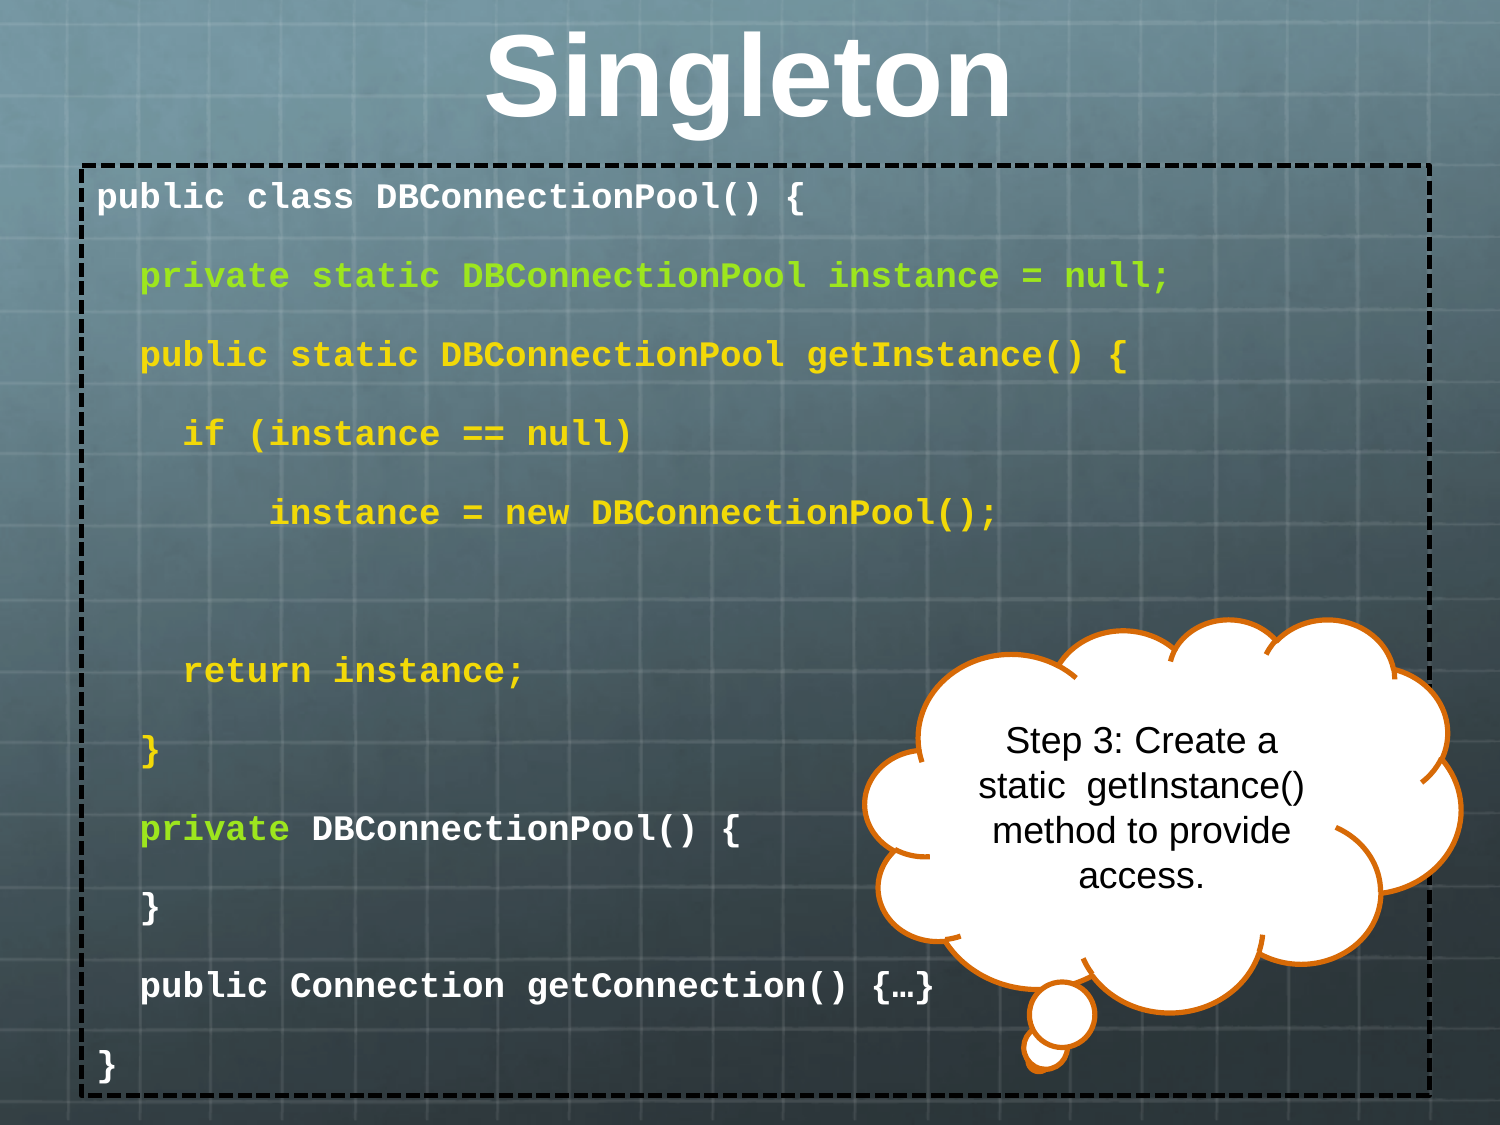

# Singleton
public class DBConnectionPool() {
  private static DBConnectionPool instance = null;
  public static DBConnectionPool getInstance() {
    if (instance == null)
        instance = new DBConnectionPool();

    return instance;
  }
  private DBConnectionPool() {
  }
  public Connection getConnection() {…}
}
Step 3: Create a static  getInstance() method to provide access.